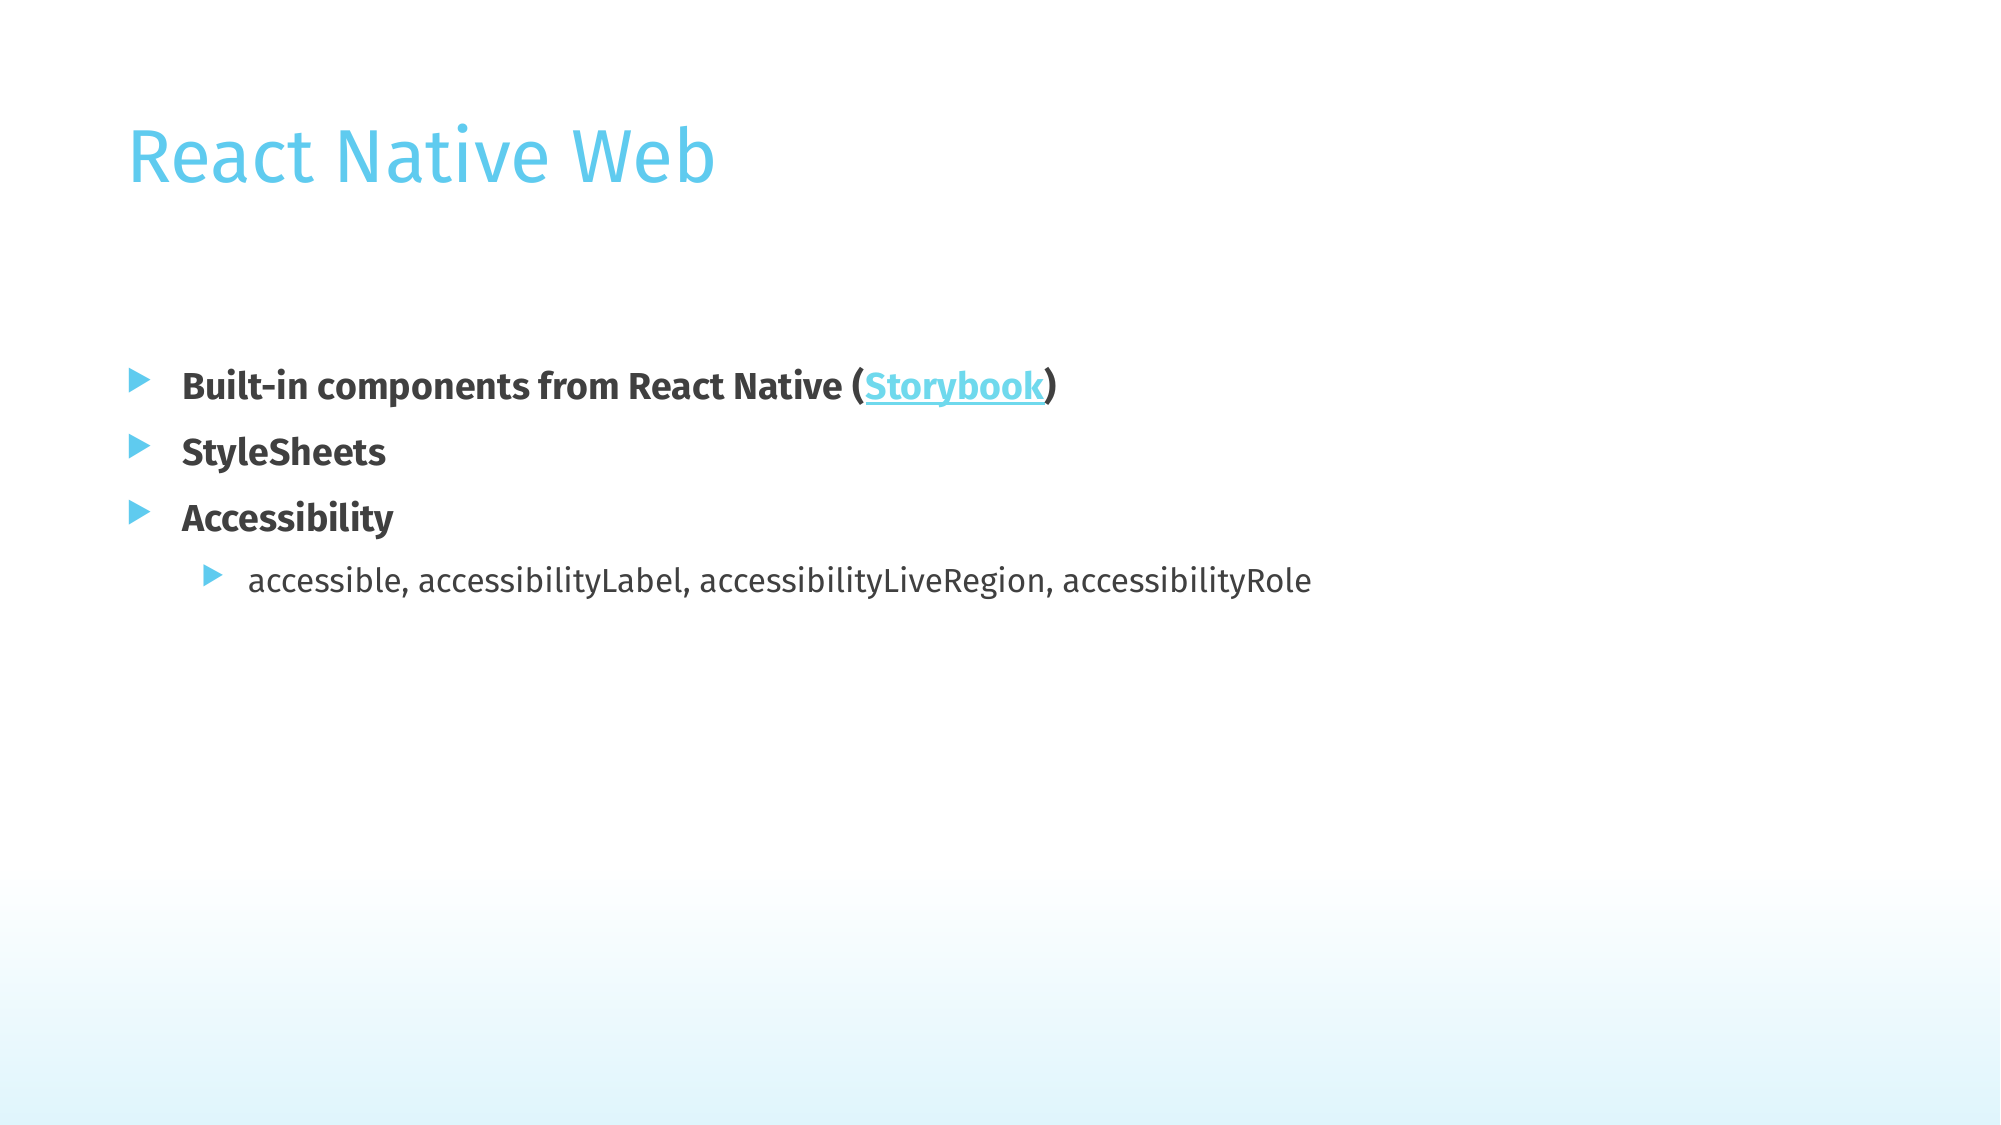

# React Native Web
Built-in components from React Native (Storybook)
StyleSheets
Accessibility
accessible, accessibilityLabel, accessibilityLiveRegion, accessibilityRole